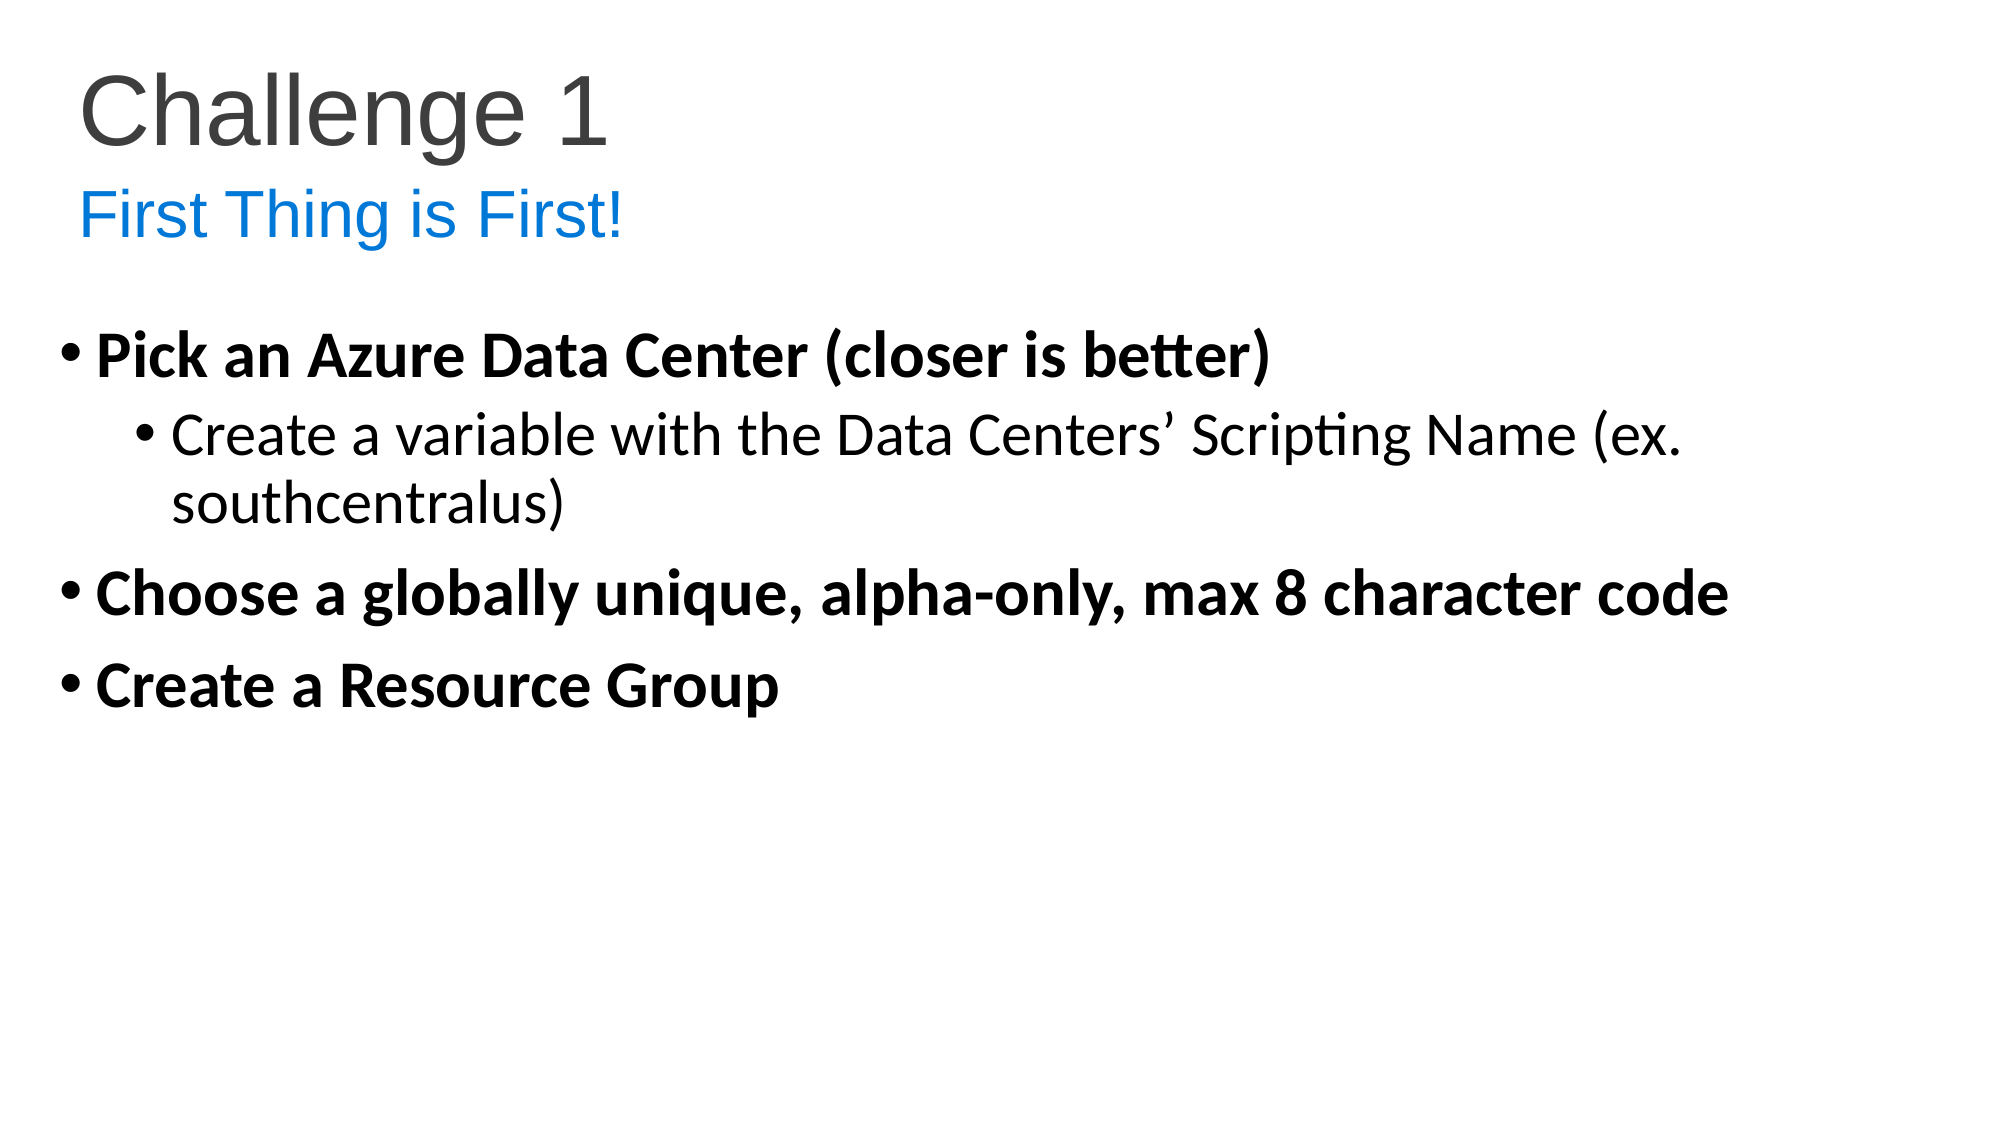

Challenge 1
First Thing is First!
Pick an Azure Data Center (closer is better)
Create a variable with the Data Centers’ Scripting Name (ex. southcentralus)
Choose a globally unique, alpha-only, max 8 character code
Create a Resource Group